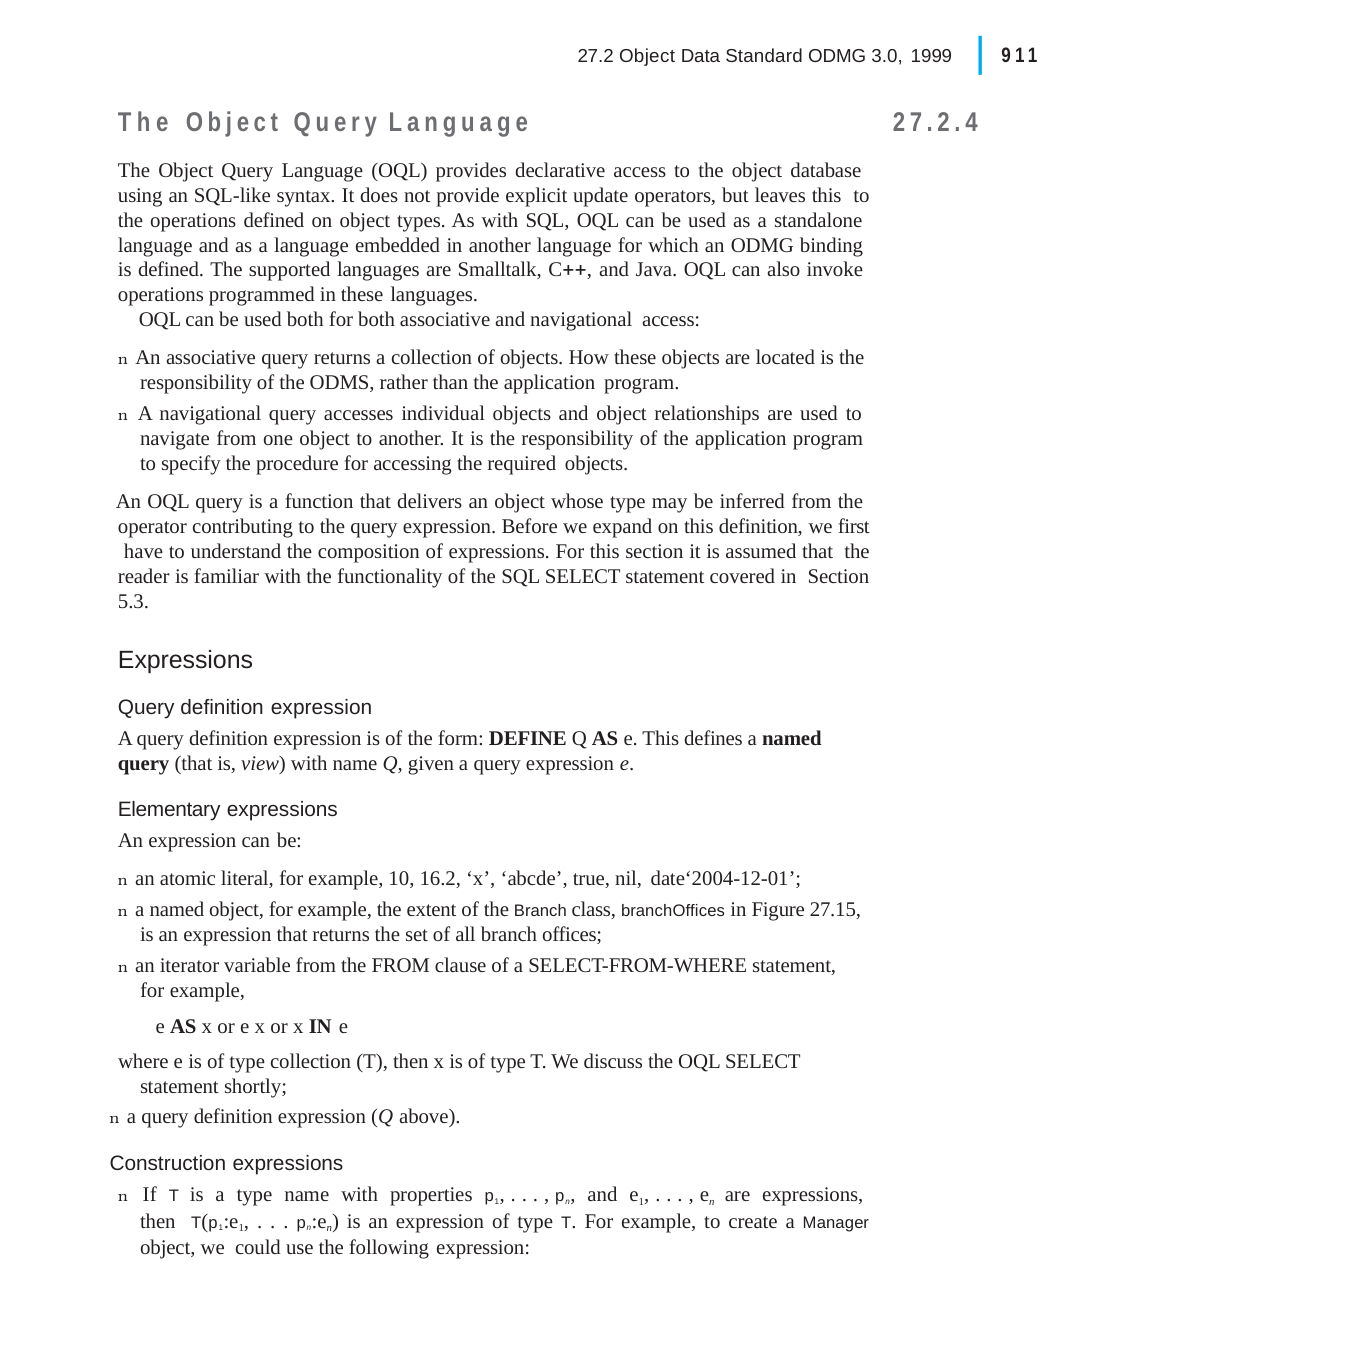

|
911
27.2 Object Data Standard ODMG 3.0, 1999
The Object Query Language
The Object Query Language (OQL) provides declarative access to the object database  using an SQL-like syntax. It does not provide explicit update operators, but leaves this  to the operations defined on object types. As with SQL, OQL can be used as a standalone  language and as a language embedded in another language for which an ODMG binding  is defined. The supported languages are Smalltalk, C++, and Java. OQL can also invoke  operations programmed in these languages.
OQL can be used both for both associative and navigational access:
n An associative query returns a collection of objects. How these objects are located is the  responsibility of the ODMS, rather than the application program.
n A navigational query accesses individual objects and object relationships are used to  navigate from one object to another. It is the responsibility of the application program  to specify the procedure for accessing the required objects.
An OQL query is a function that delivers an object whose type may be inferred from the  operator contributing to the query expression. Before we expand on this definition, we first  have to understand the composition of expressions. For this section it is assumed that  the reader is familiar with the functionality of the SQL SELECT statement covered in  Section 5.3.
27.2.4
Expressions
Query definition expression
A query definition expression is of the form: DEFINE Q AS e. This defines a named  query (that is, view) with name Q, given a query expression e.
Elementary expressions
An expression can be:
n an atomic literal, for example, 10, 16.2, ‘x’, ‘abcde’, true, nil, date‘2004-12-01’;
n a named object, for example, the extent of the Branch class, branchOffices in Figure 27.15,  is an expression that returns the set of all branch offices;
n an iterator variable from the FROM clause of a SELECT-FROM-WHERE statement,  for example,
e AS x or e x or x IN e
where e is of type collection (T), then x is of type T. We discuss the OQL SELECT  statement shortly;
n a query definition expression (Q above).
Construction expressions
n  If  T  is  a  type  name  with  properties  p1, . . . , pn,  and  e1, . . . , en   are  expressions,  then  T(p1:e1, . . . pn:en) is an expression of type T. For example, to create a Manager object, we  could use the following expression: